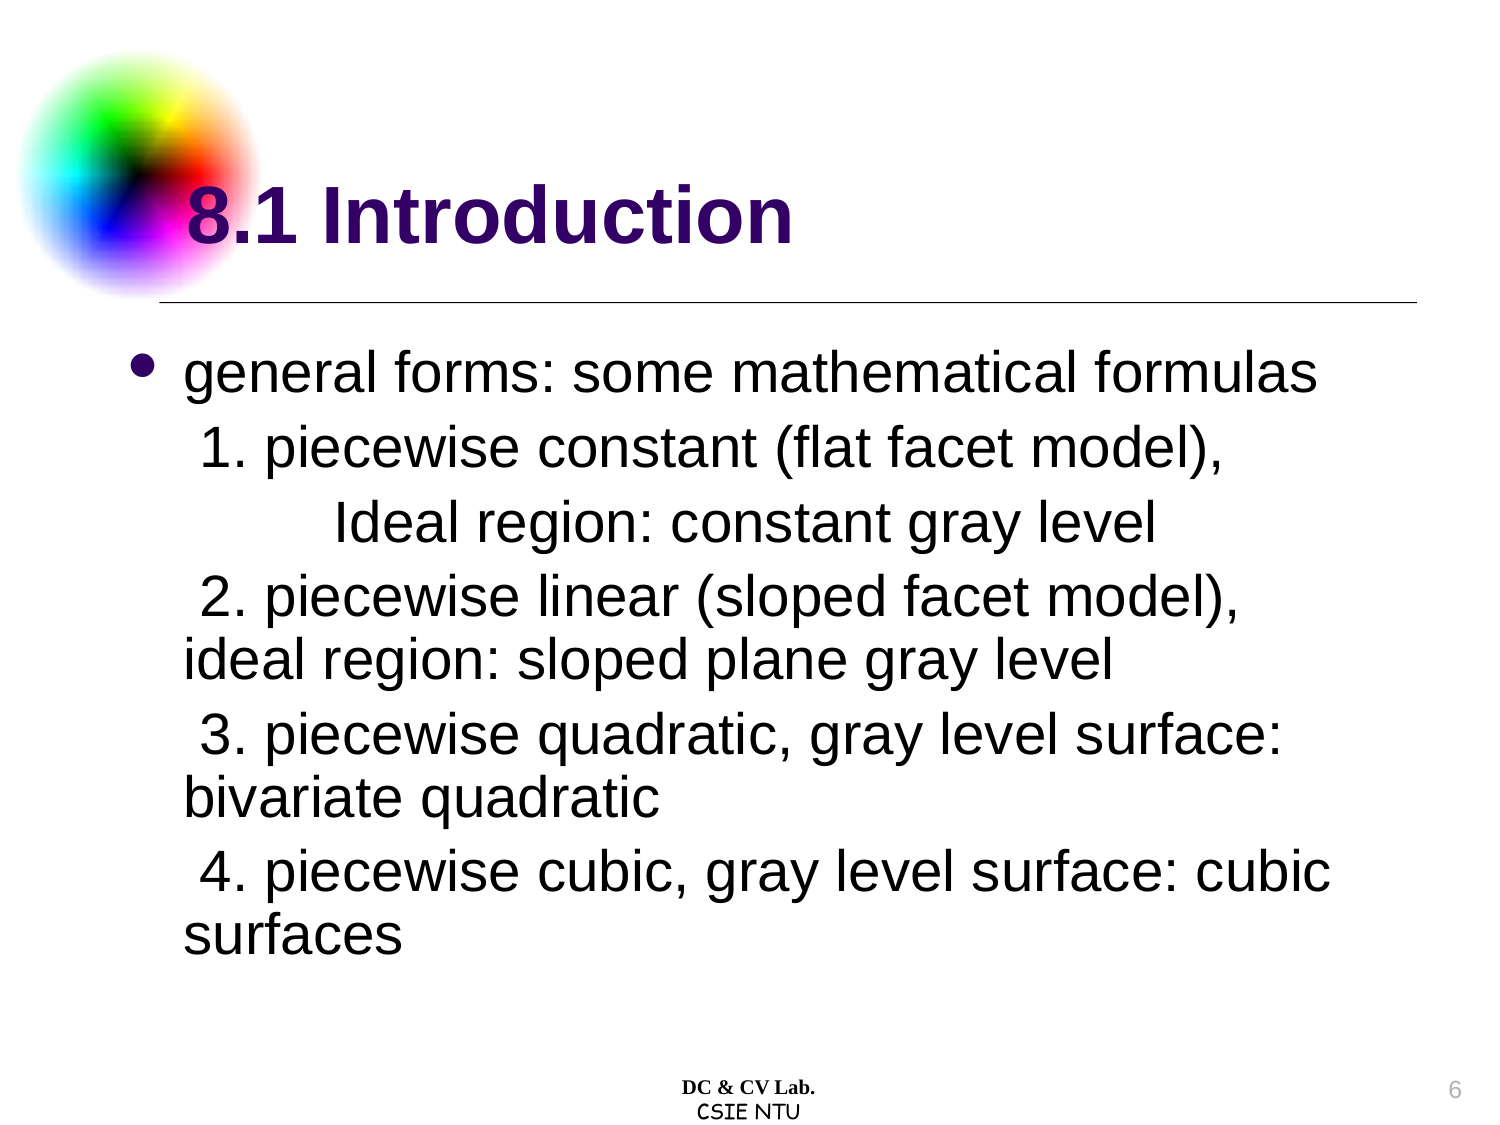

# 8.1 Introduction
general forms: some mathematical formulas
	 1. piecewise constant (flat facet model),
		Ideal region: constant gray level
	 2. piecewise linear (sloped facet model), 	ideal region: sloped plane gray level
	 3. piecewise quadratic, gray level surface: 	bivariate quadratic
	 4. piecewise cubic, gray level surface: cubic 	surfaces

6
DC & CV Lab.
CSIE NTU